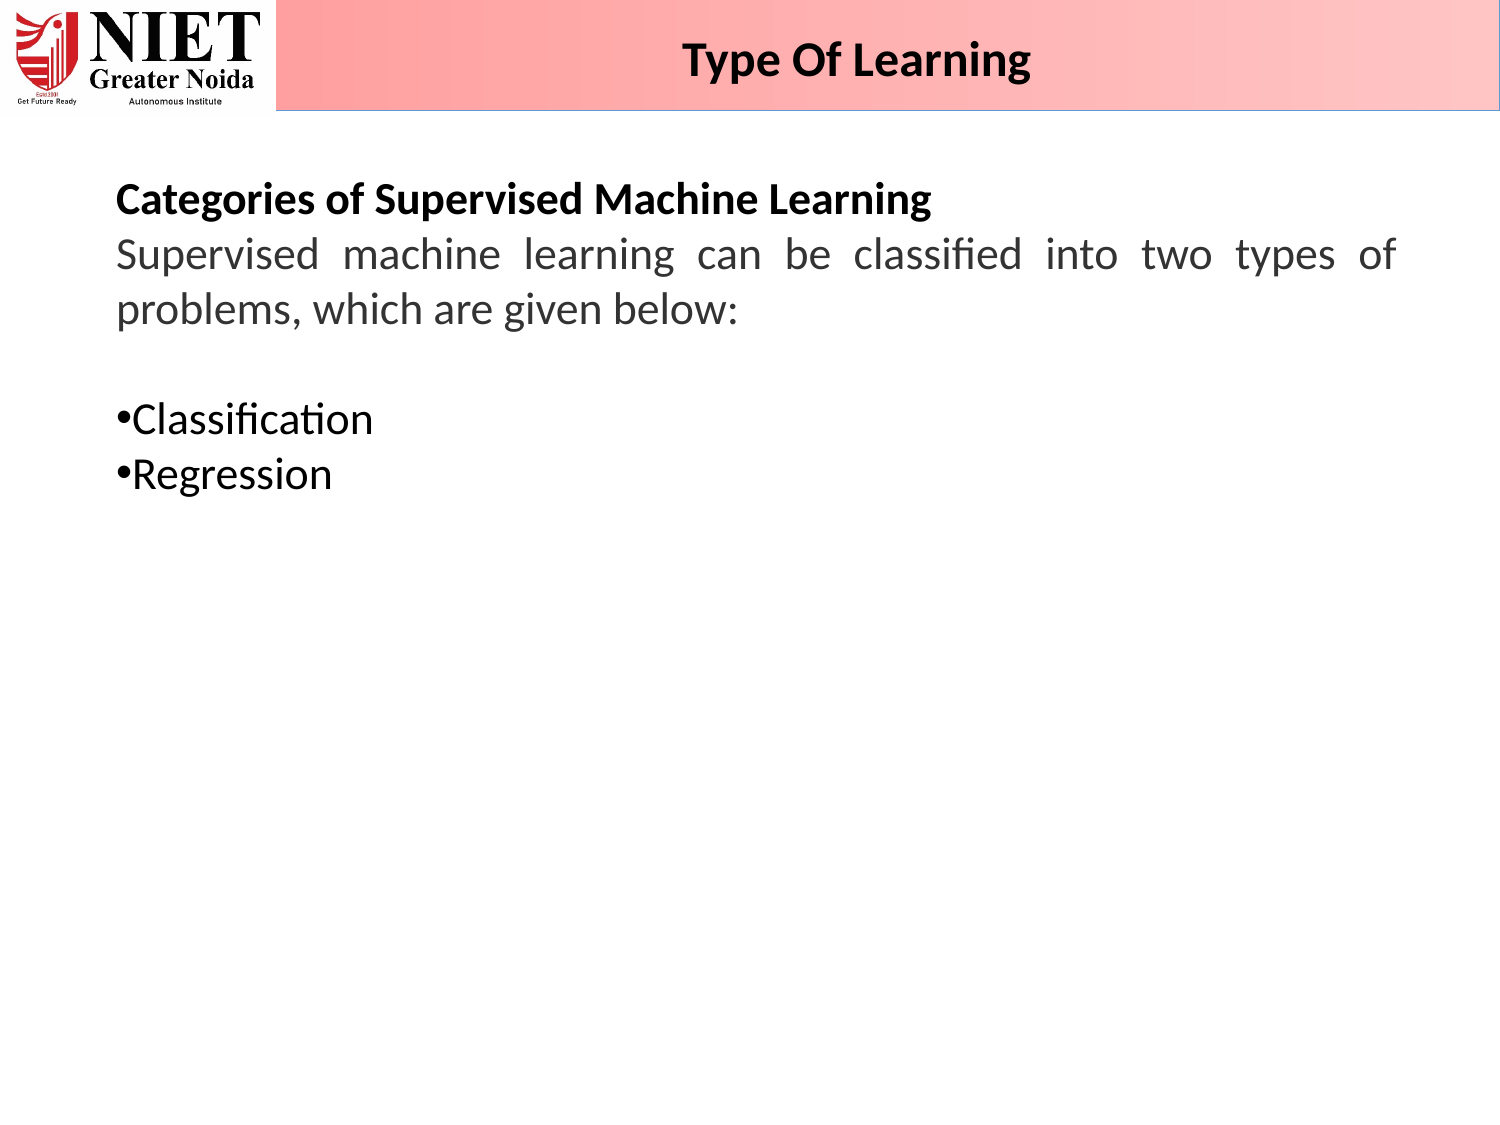

Type Of Learning
Categories of Supervised Machine Learning
Supervised machine learning can be classified into two types of problems, which are given below:

Classification
Regression